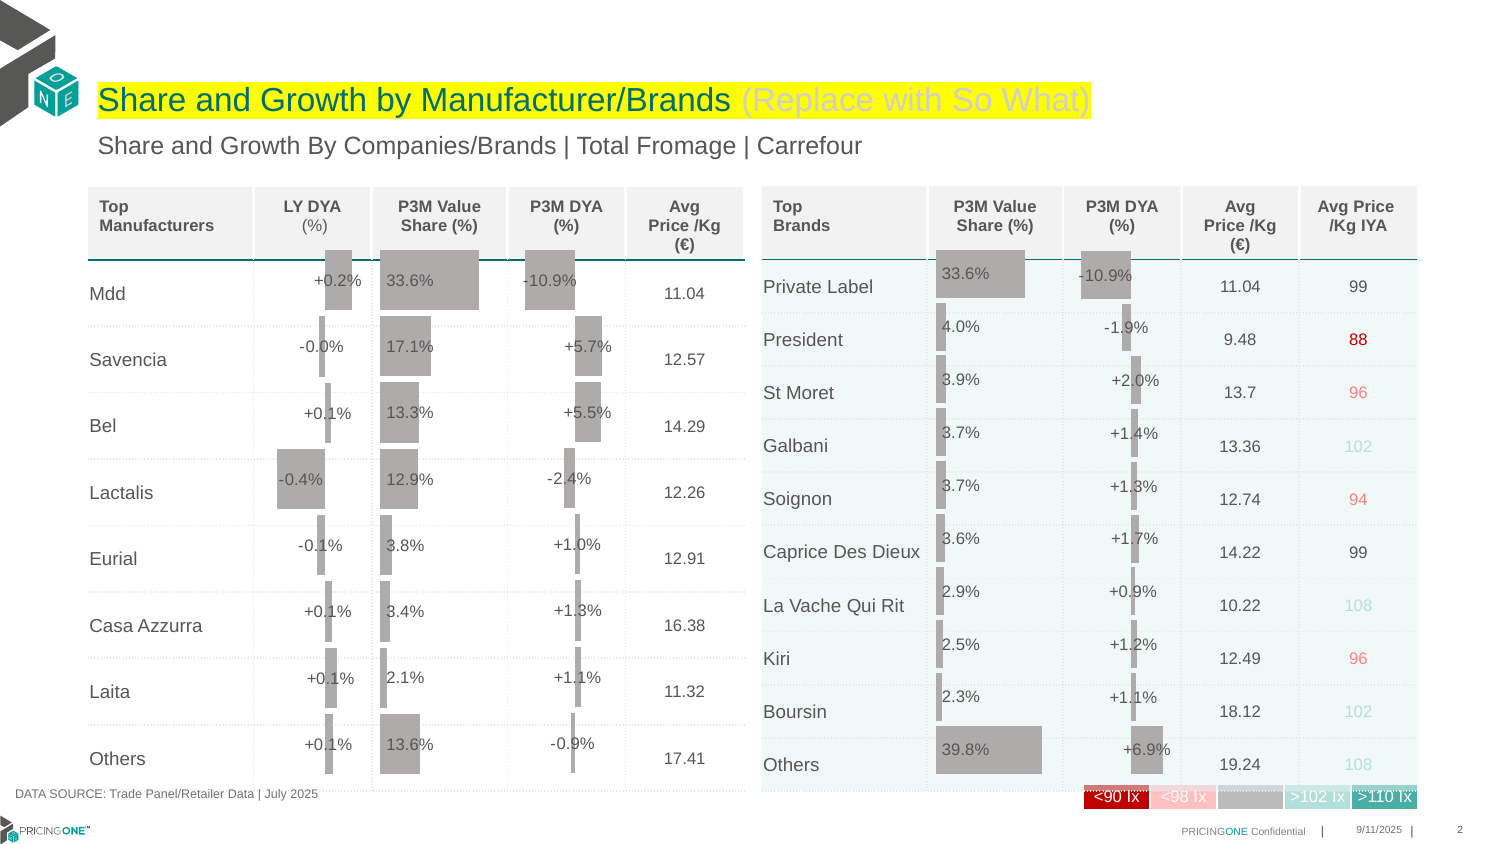

# Share and Growth by Manufacturer/Brands (Replace with So What)

Share and Growth By Companies/Brands | Total Fromage | Carrefour
| Top Brands | P3M Value Share (%) | P3M DYA (%) | Avg Price /Kg (€) | Avg Price /Kg IYA |
| --- | --- | --- | --- | --- |
| Private Label |  |  | 11.04 | 99 |
| President |  |  | 9.48 | 88 |
| St Moret |  |  | 13.7 | 96 |
| Galbani |  |  | 13.36 | 102 |
| Soignon |  |  | 12.74 | 94 |
| Caprice Des Dieux |  |  | 14.22 | 99 |
| La Vache Qui Rit |  |  | 10.22 | 108 |
| Kiri |  |  | 12.49 | 96 |
| Boursin |  |  | 18.12 | 102 |
| Others |  |  | 19.24 | 108 |
| Top Manufacturers | LY DYA (%) | P3M Value Share (%) | P3M DYA (%) | Avg Price /Kg (€) |
| --- | --- | --- | --- | --- |
| Mdd |  |  |  | 11.04 |
| Savencia |  |  |  | 12.57 |
| Bel |  |  |  | 14.29 |
| Lactalis |  |  |  | 12.26 |
| Eurial |  |  |  | 12.91 |
| Casa Azzurra |  |  |  | 16.38 |
| Laita |  |  |  | 11.32 |
| Others |  |  |  | 17.41 |

### Chart

| Category | Share DYA P3M |
|---|---|
|  | -0.10854095629702509 |

### Chart

| Category | Value Share P3M |
|---|---|
|  | 0.33629726605717514 |

### Chart

| Category | Share DYA LY |
|---|---|
|  | 0.0023168939040376646 |

### Chart

| Category | Value Share |
|---|---|
|  | 0.33629726605717514 |

### Chart

| Category | Share DYA |
|---|---|
|  | -0.10854095629702509 |
DATA SOURCE: Trade Panel/Retailer Data | July 2025
| <90 Ix | <98 Ix |  | >102 Ix | >110 Ix |
| --- | --- | --- | --- | --- |

9/11/2025
2